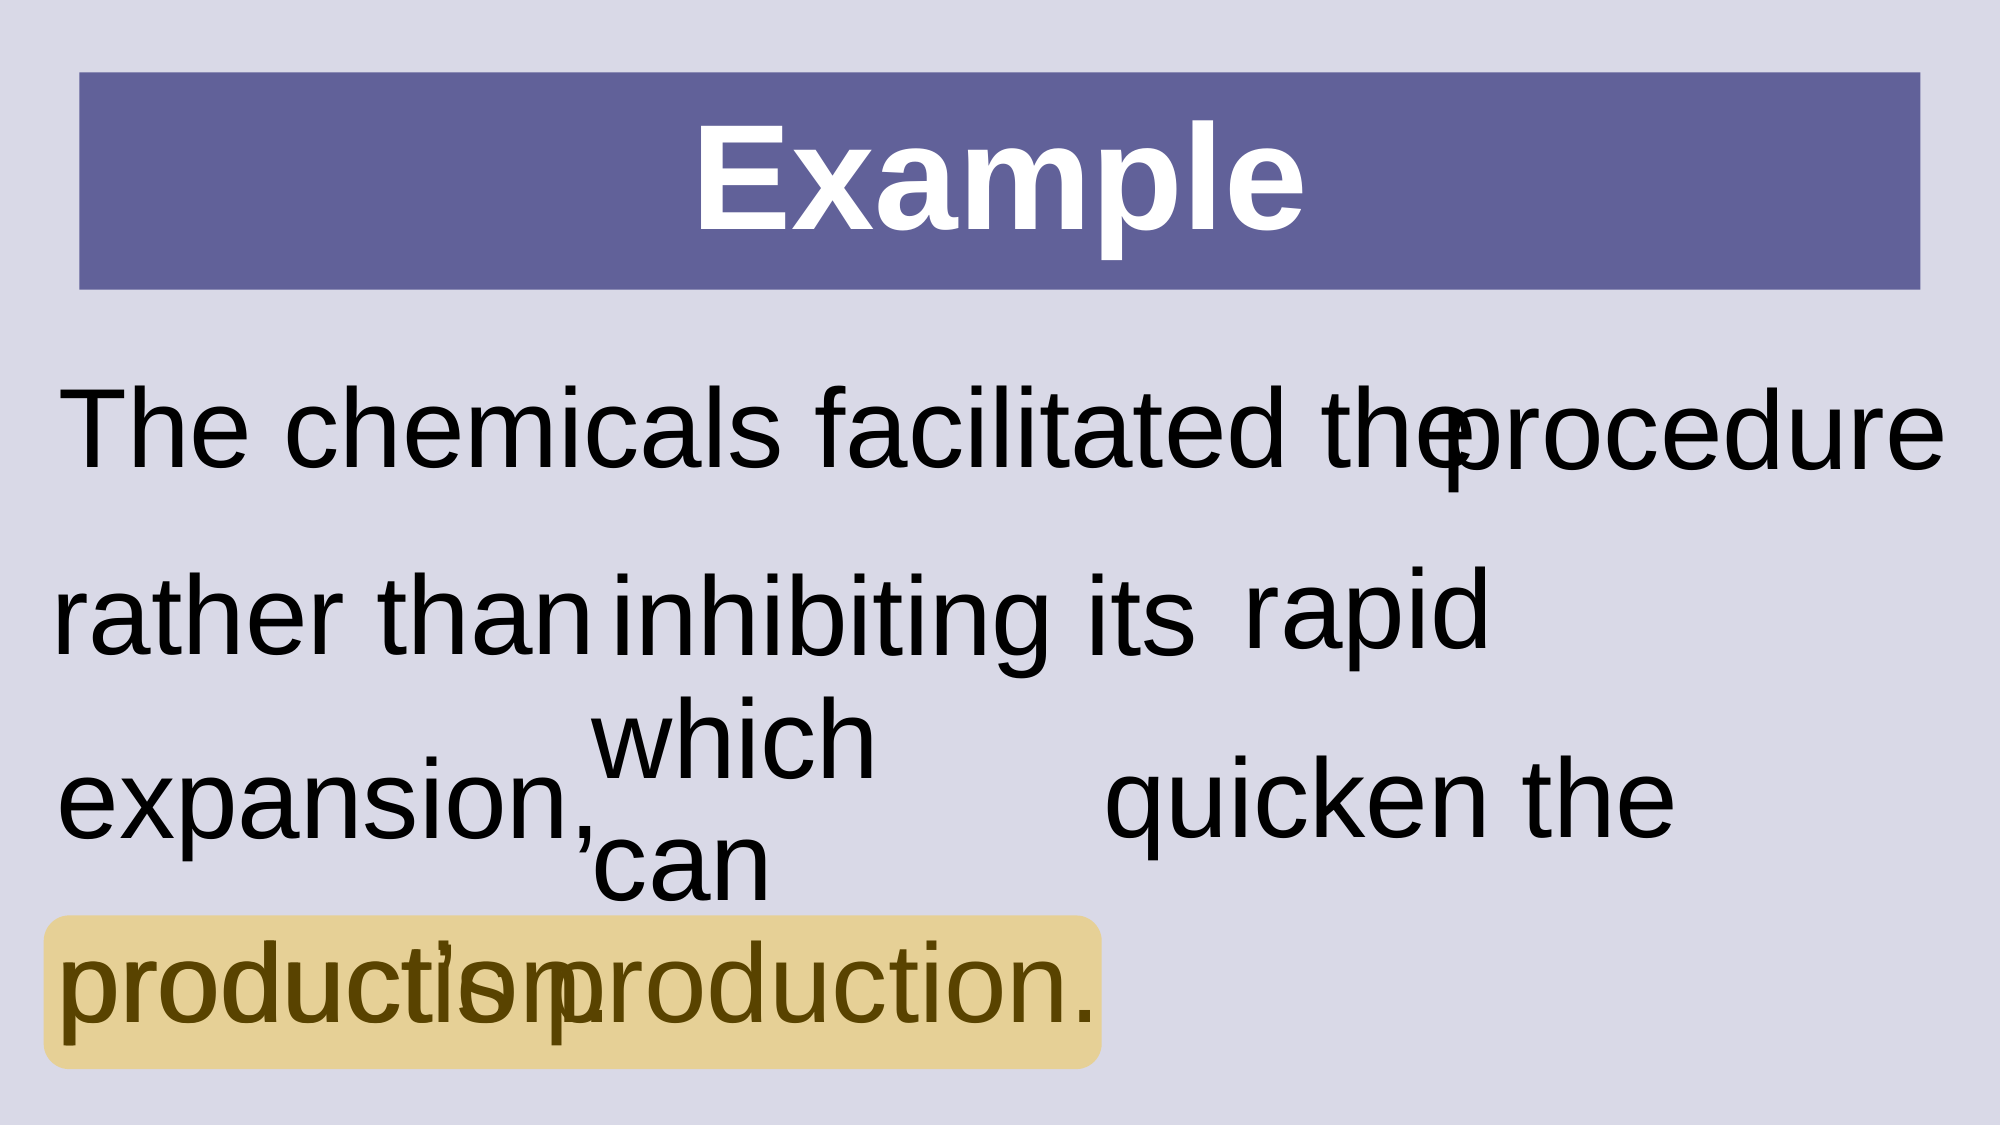

Example
The chemicals facilitated the
procedure
rapid
rather than
inhibiting its
quicken
the
expansion,
which can
production.
product’s production.